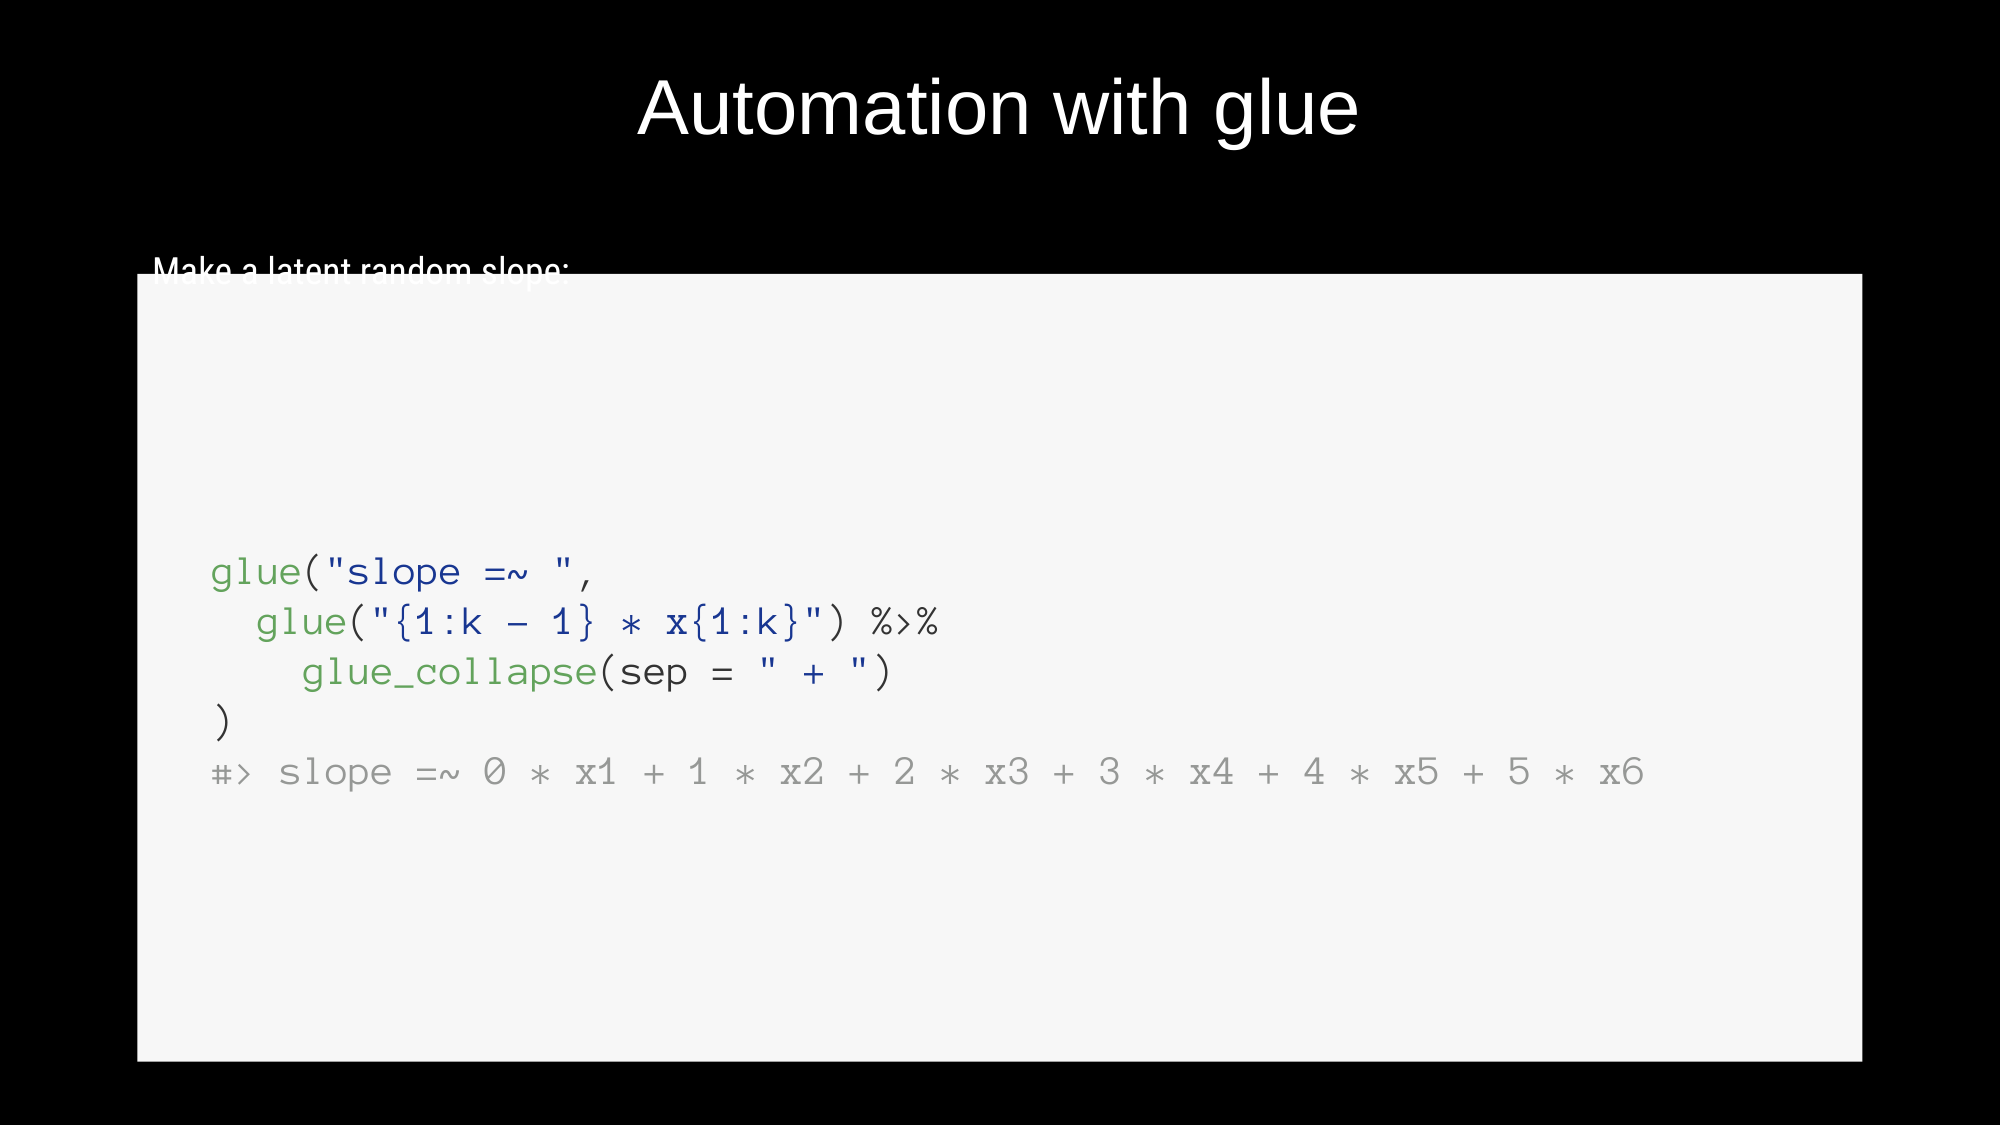

# Automation with glue
Make a latent random slope:
glue("slope =~ ",
  glue("{1:k - 1} * x{1:k}") %>%
    glue_collapse(sep = " + ")
)
#> slope =~ 0 * x1 + 1 * x2 + 2 * x3 + 3 * x4 + 4 * x5 + 5 * x6